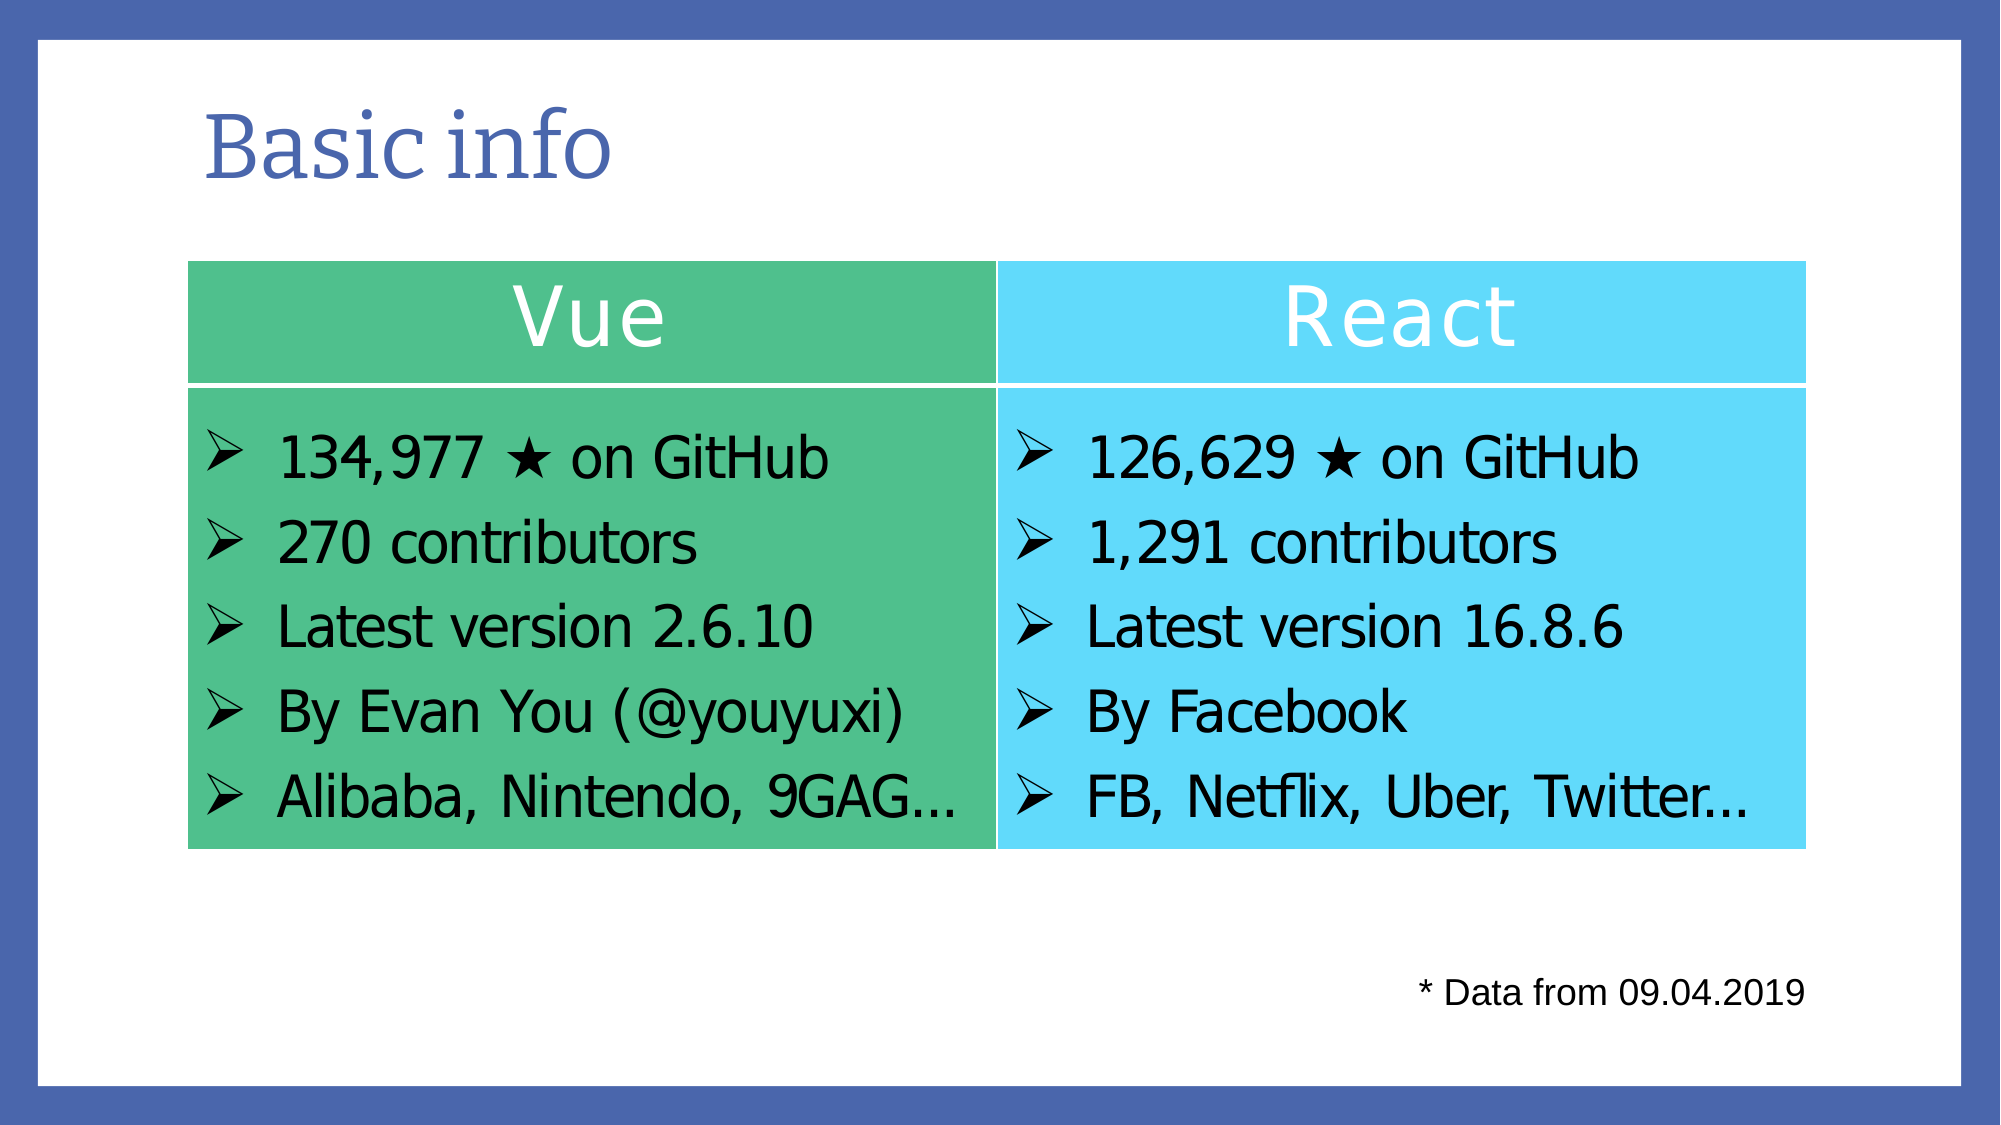

# Basic info
| Vue | React |
| --- | --- |
| 134,977 ★ on GitHub 270 contributors Latest version 2.6.10 By Evan You (@youyuxi) Alibaba, Nintendo, 9GAG… | 126,629 ★ on GitHub 1,291 contributors Latest version 16.8.6 By Facebook FB, Netflix, Uber, Twitter… |
* Data from 09.04.2019